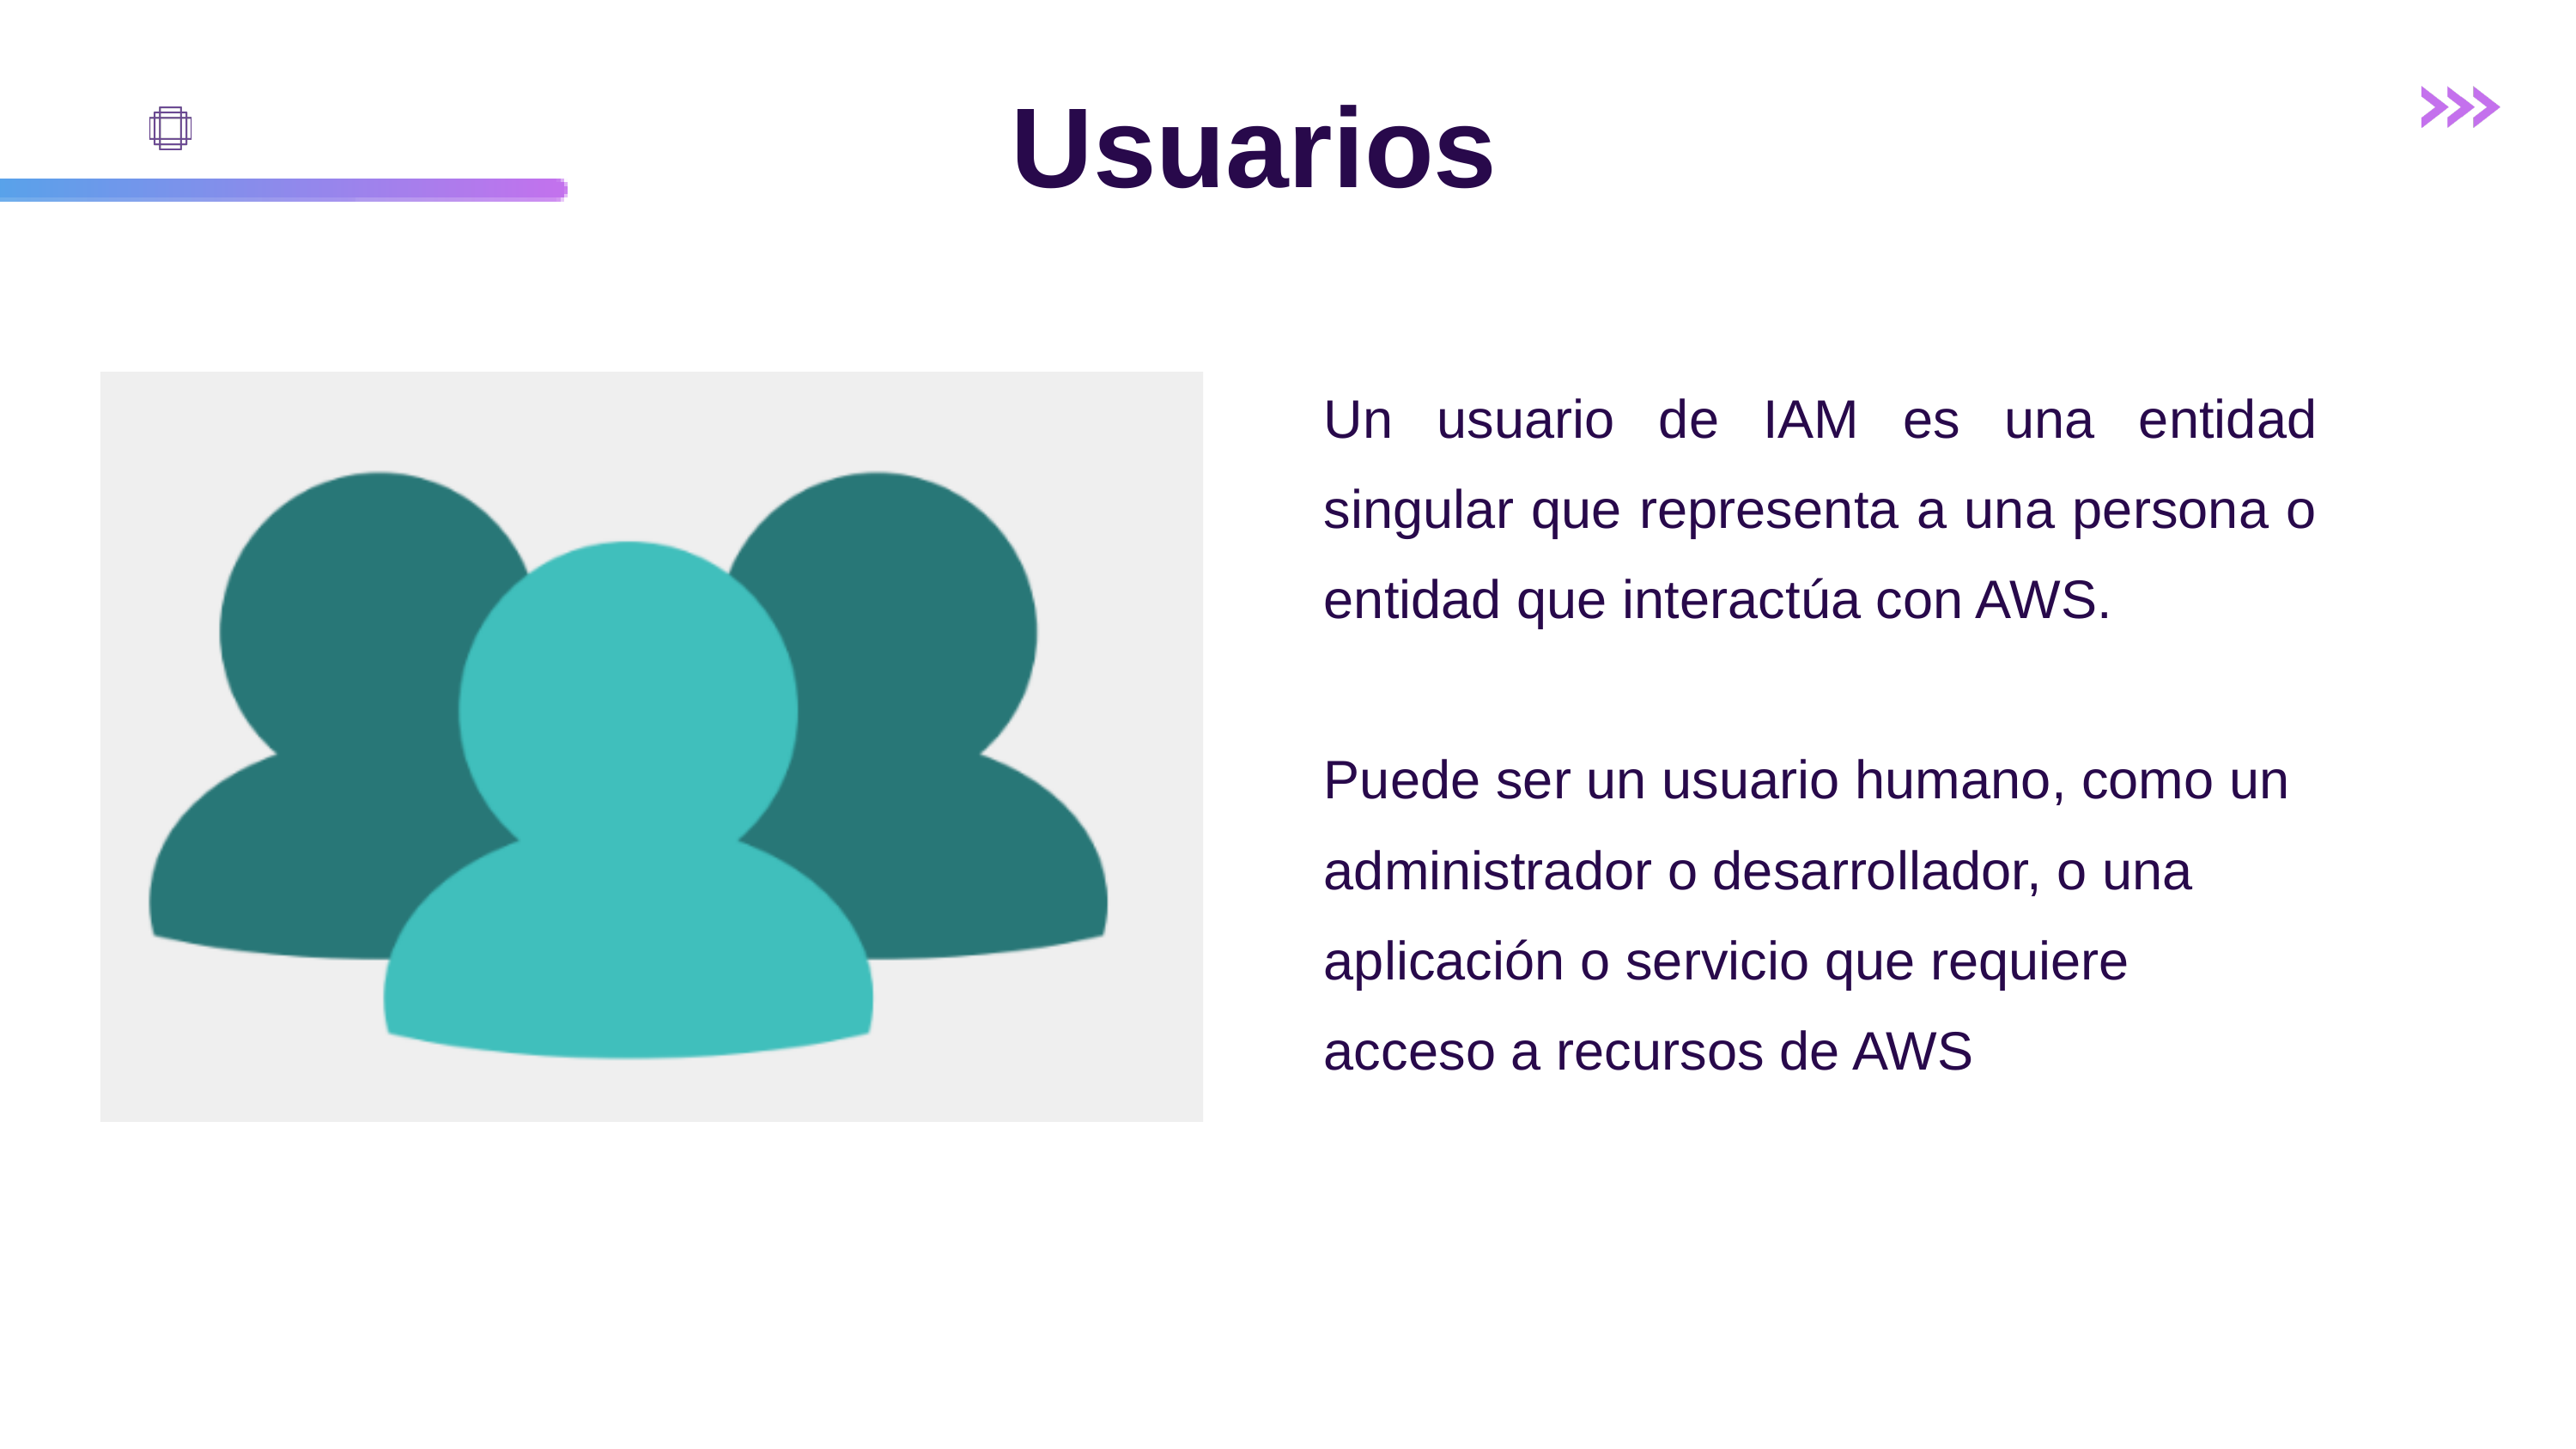

Usuarios

Un usuario de IAM es una entidad singular que representa a una persona o entidad que interactúa con AWS.

Puede ser un usuario humano, como un administrador o desarrollador, o una aplicación o servicio que requiere acceso a recursos de AWS